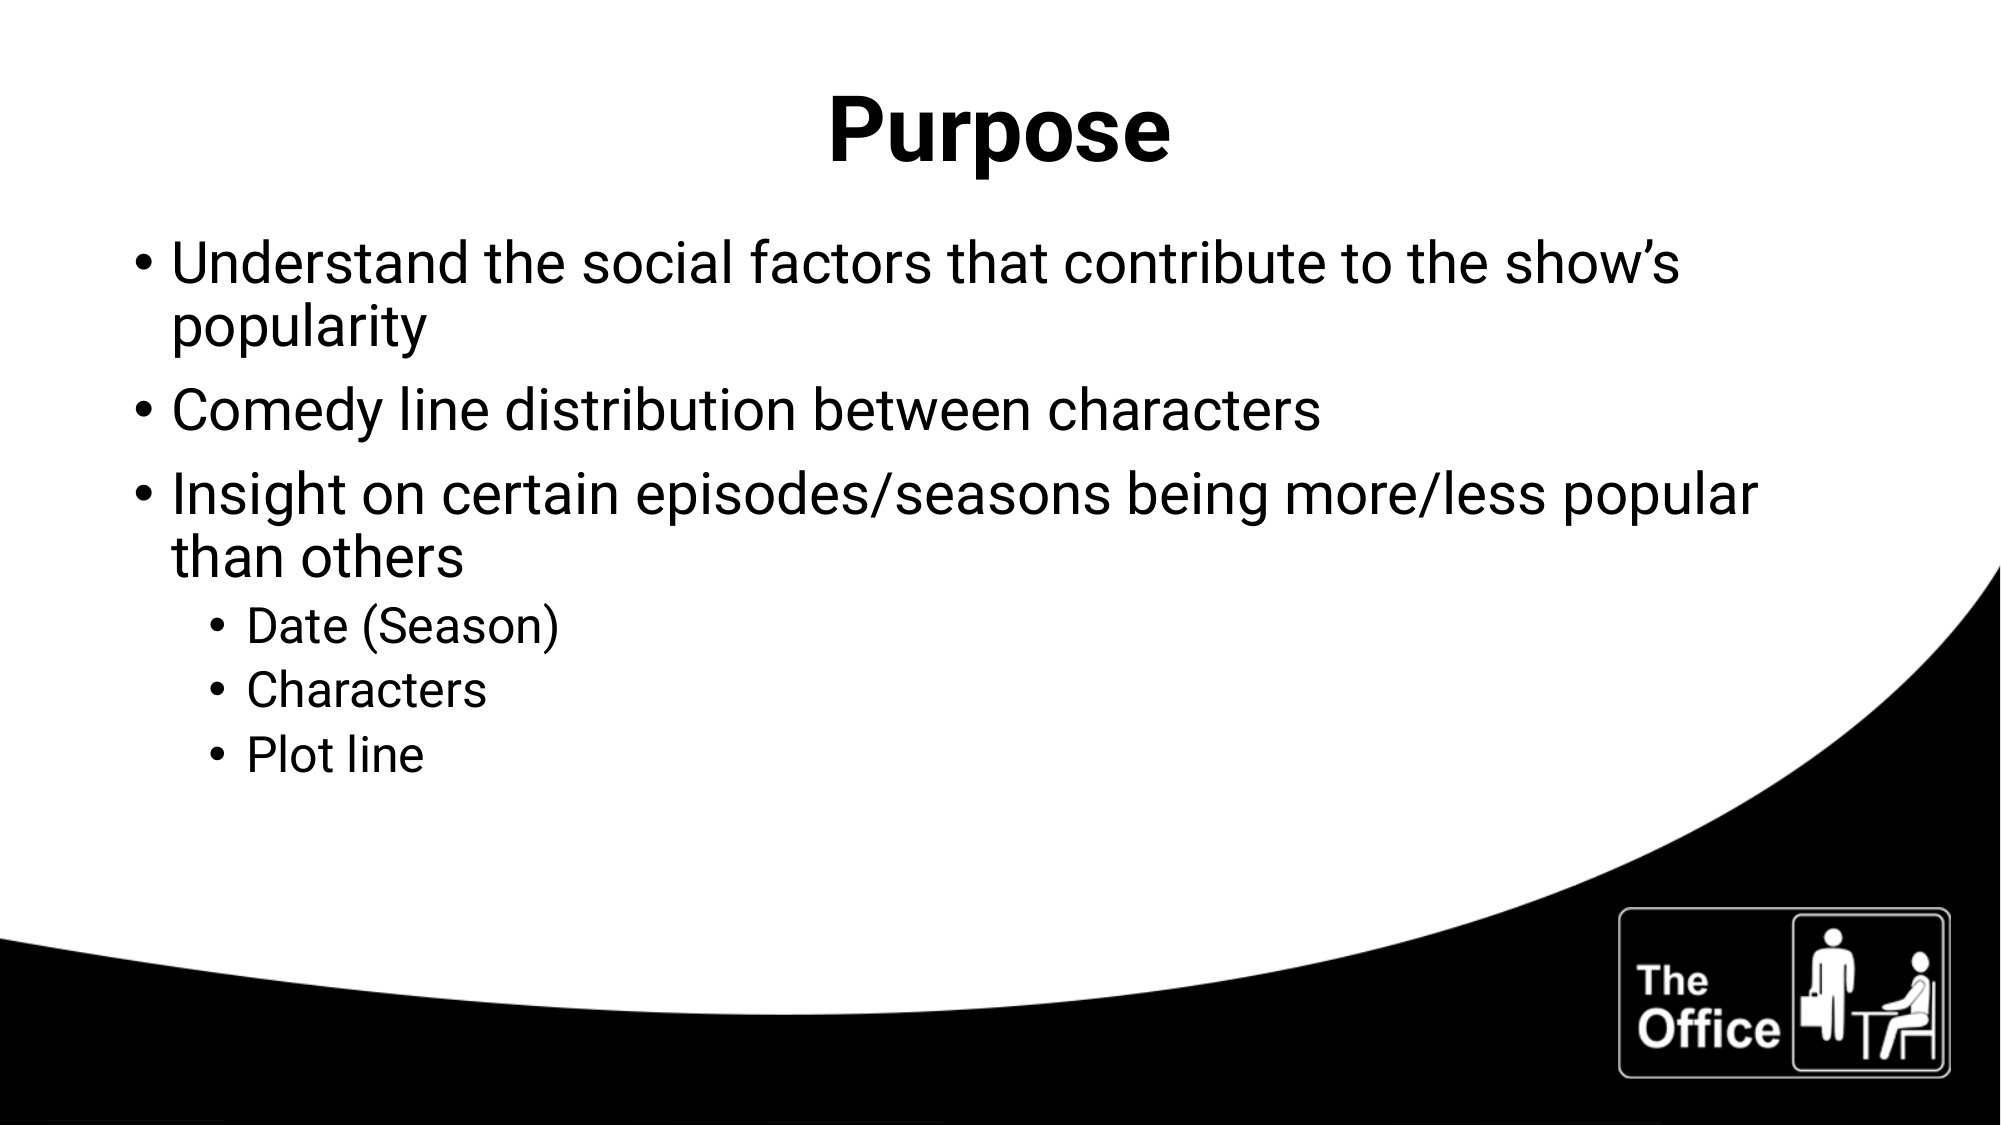

Purpose
Understand the social factors that contribute to the show’s popularity
Comedy line distribution between characters
Insight on certain episodes/seasons being more/less popular than others
Date (Season)
Characters
Plot line